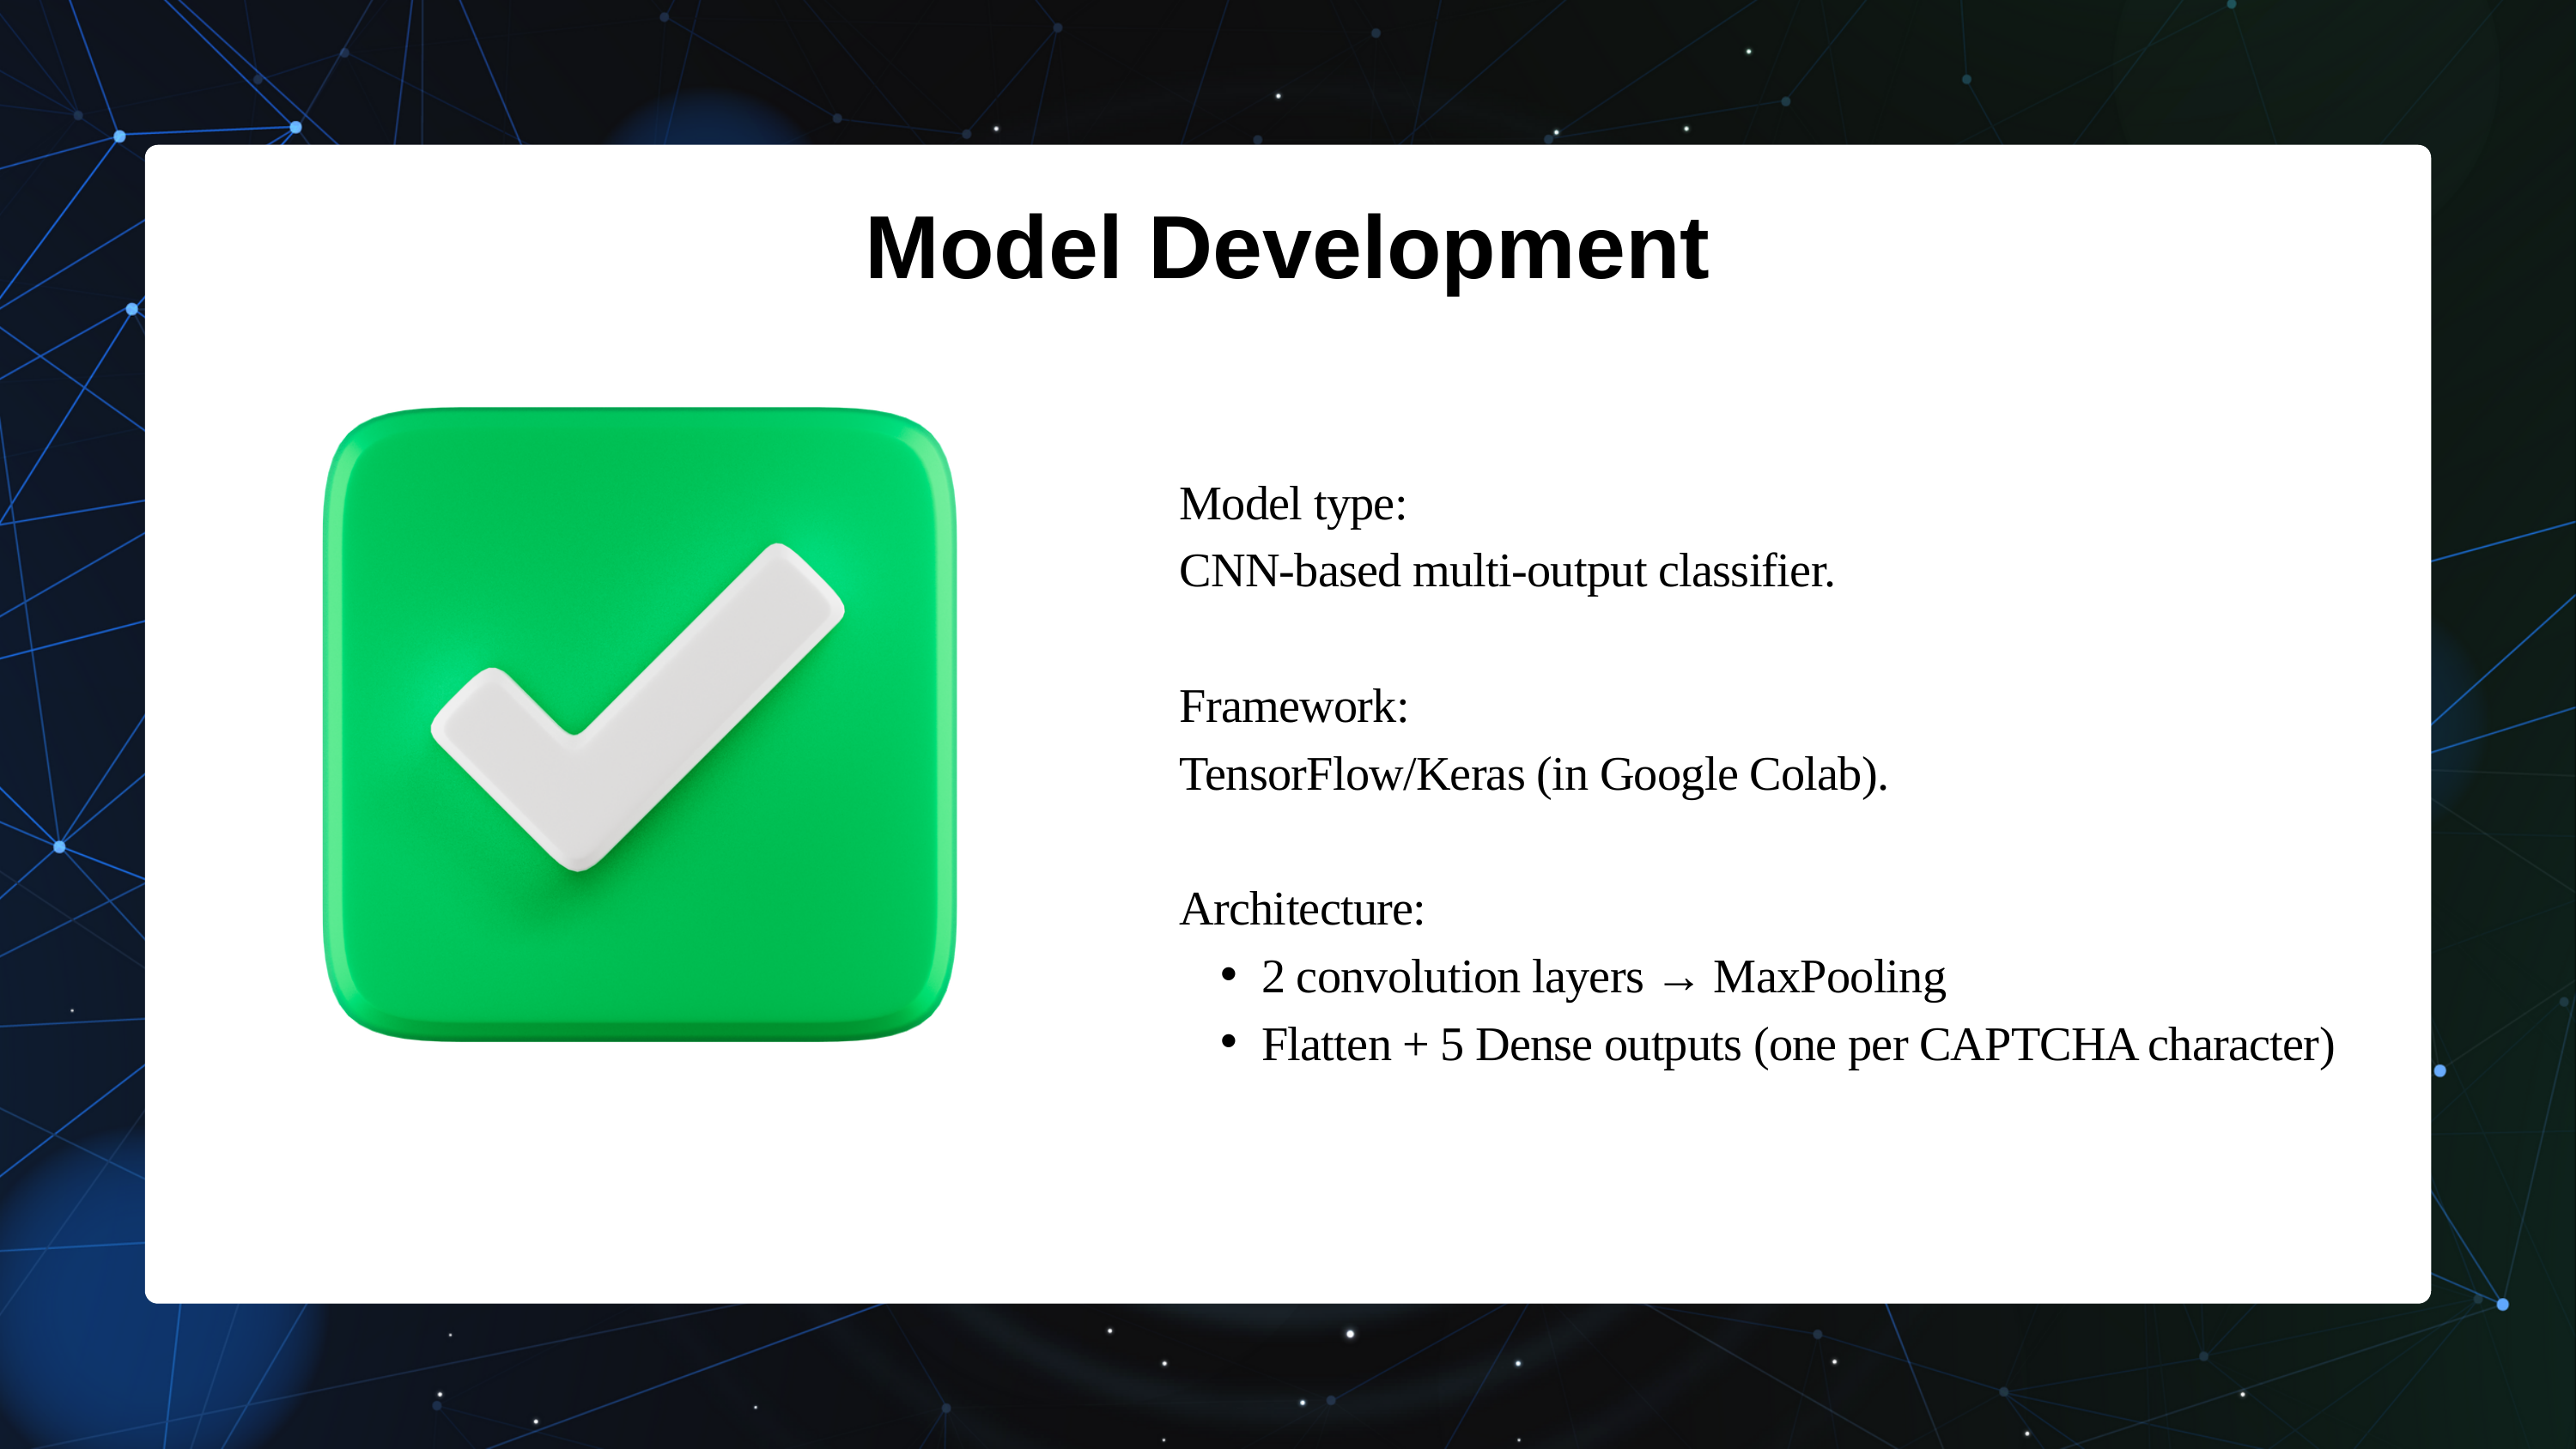

Model Development

Model type:
CNN-based multi-output classifier.

Framework:
TensorFlow/Keras (in Google Colab).

Architecture:
2 convolution layers → MaxPooling
Flatten + 5 Dense outputs (one per CAPTCHA character)